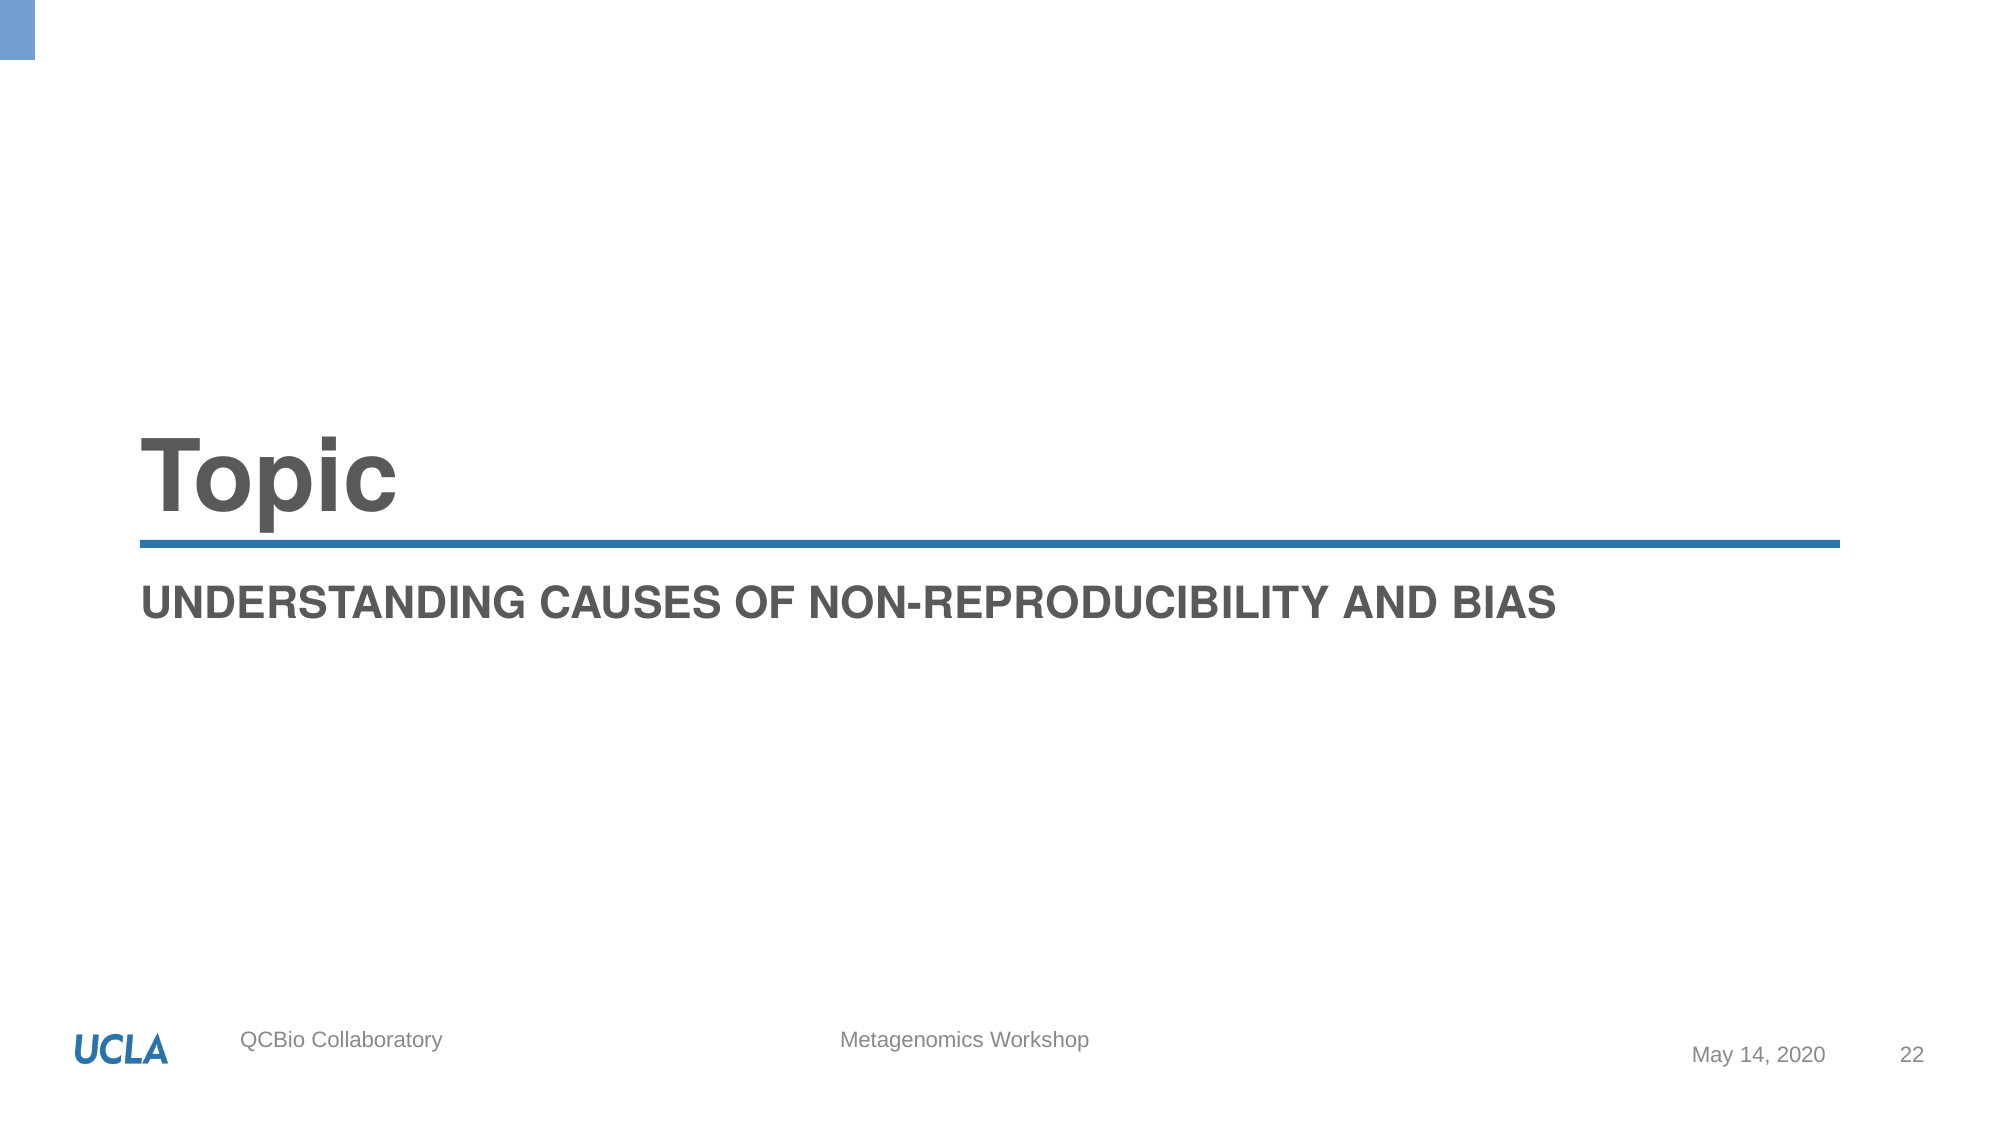

Understanding causes of non-reproducibility and bias
May 14, 2020
22